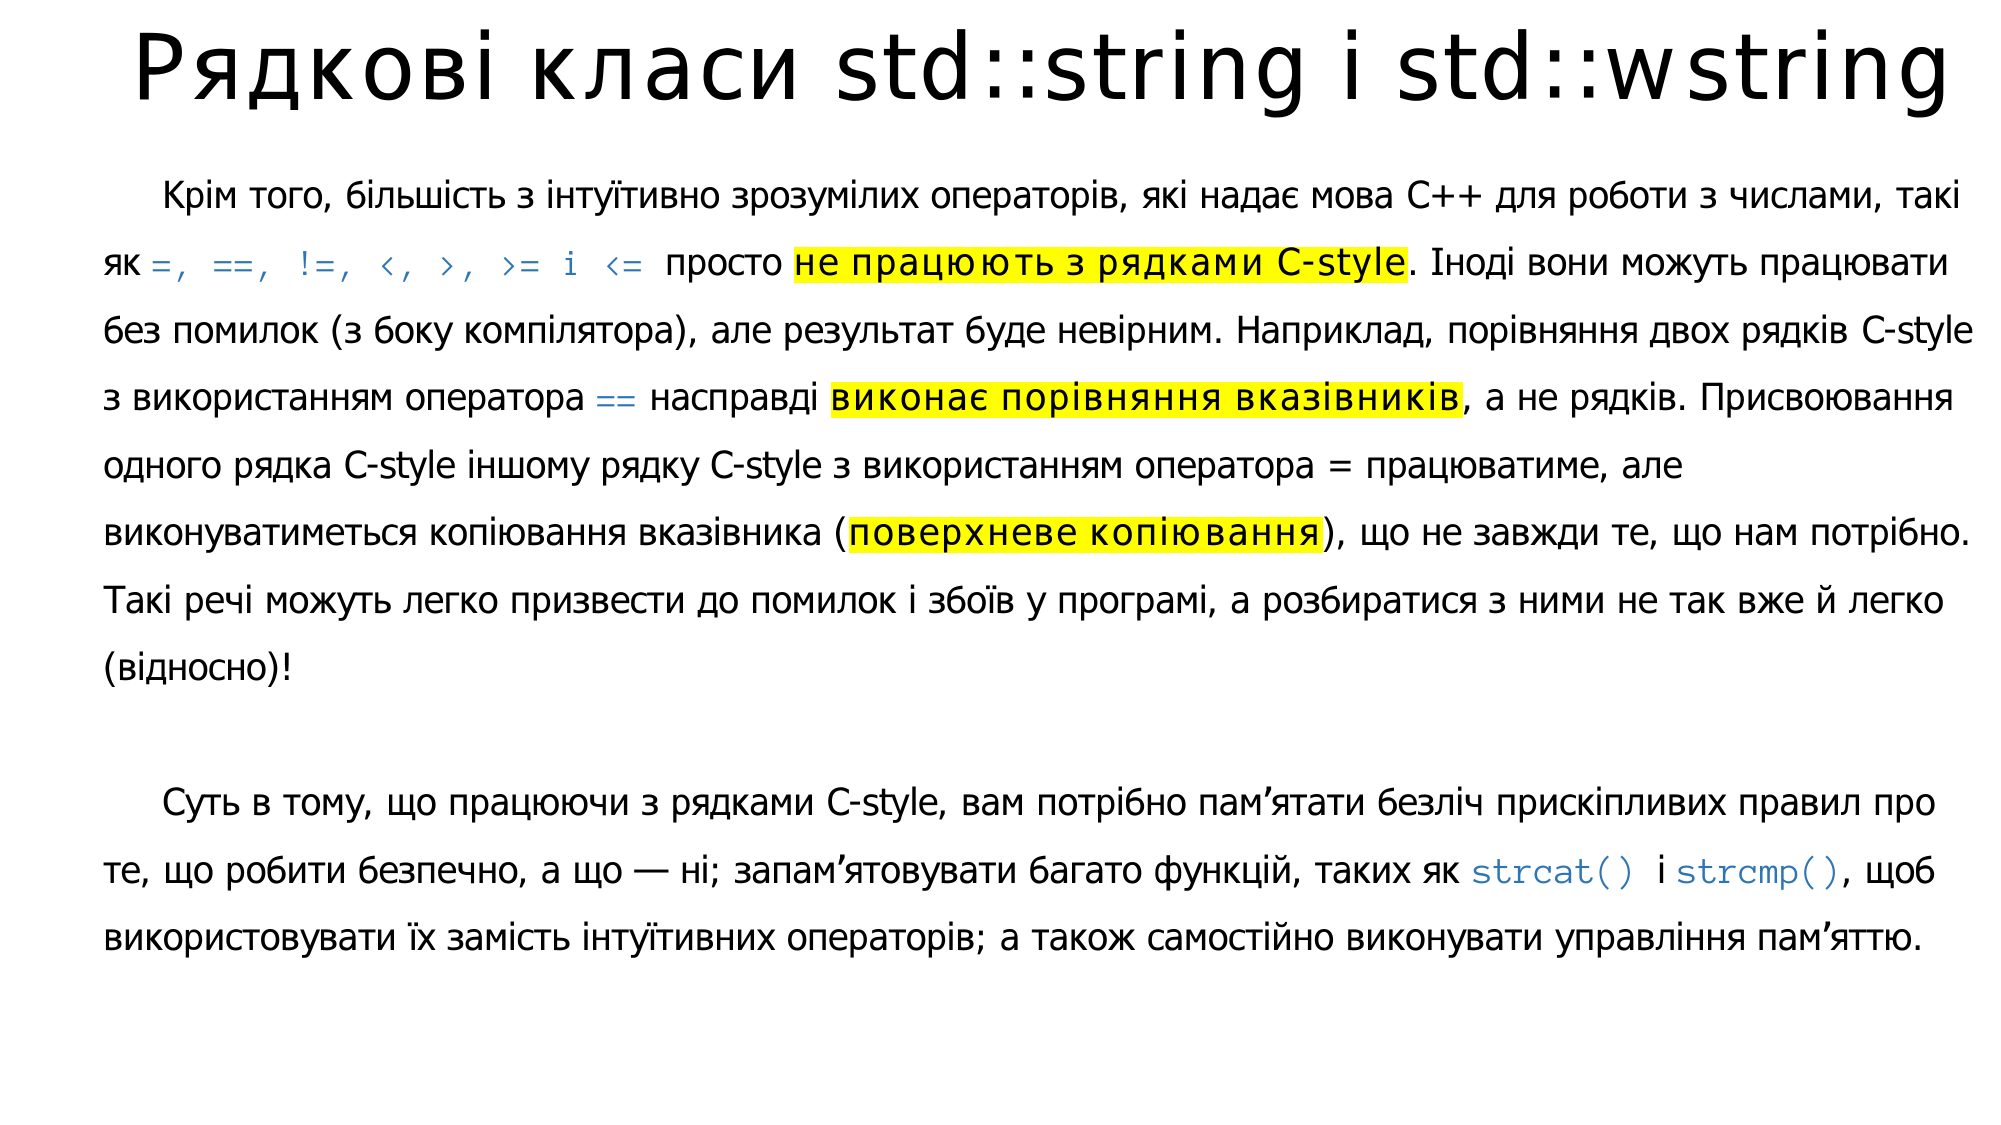

# Рядкові класи std::string і std::wstring
Крім того, більшість з інтуїтивно зрозумілих операторів, які надає мова C++ для роботи з числами, такі як =, ==, !=, <, >, >= і <= просто не працюють з рядками C-style. Іноді вони можуть працювати без помилок (з боку компілятора), але результат буде невірним. Наприклад, порівняння двох рядків C-style з використанням оператора == насправді виконає порівняння вказівників, а не рядків. Присвоювання одного рядка C-style іншому рядку C-style з використанням оператора = працюватиме, але виконуватиметься копіювання вказівника (поверхневе копіювання), що не завжди те, що нам потрібно. Такі речі можуть легко призвести до помилок і збоїв у програмі, а розбиратися з ними не так вже й легко (відносно)!

Суть в тому, що працюючи з рядками C-style, вам потрібно пам’ятати безліч прискіпливих правил про те, що робити безпечно, а що — ні; запам’ятовувати багато функцій, таких як strcat() і strcmp(), щоб використовувати їх замість інтуїтивних операторів; а також самостійно виконувати управління пам’яттю.